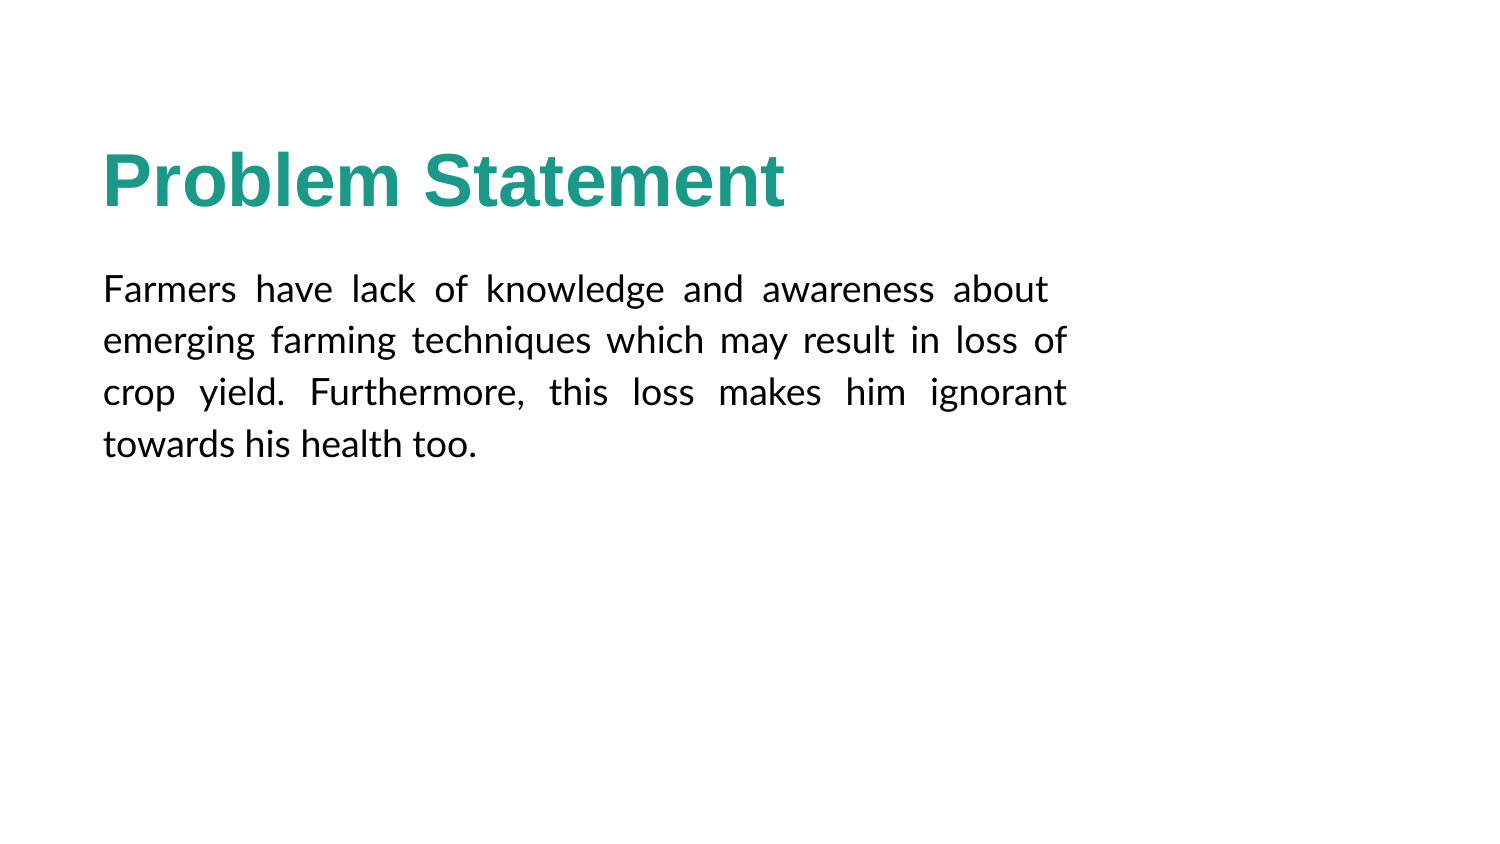

Problem Statement
Farmers have lack of knowledge and awareness about  emerging farming techniques which may result in loss of crop yield. Furthermore, this loss makes him ignorant towards his health too.